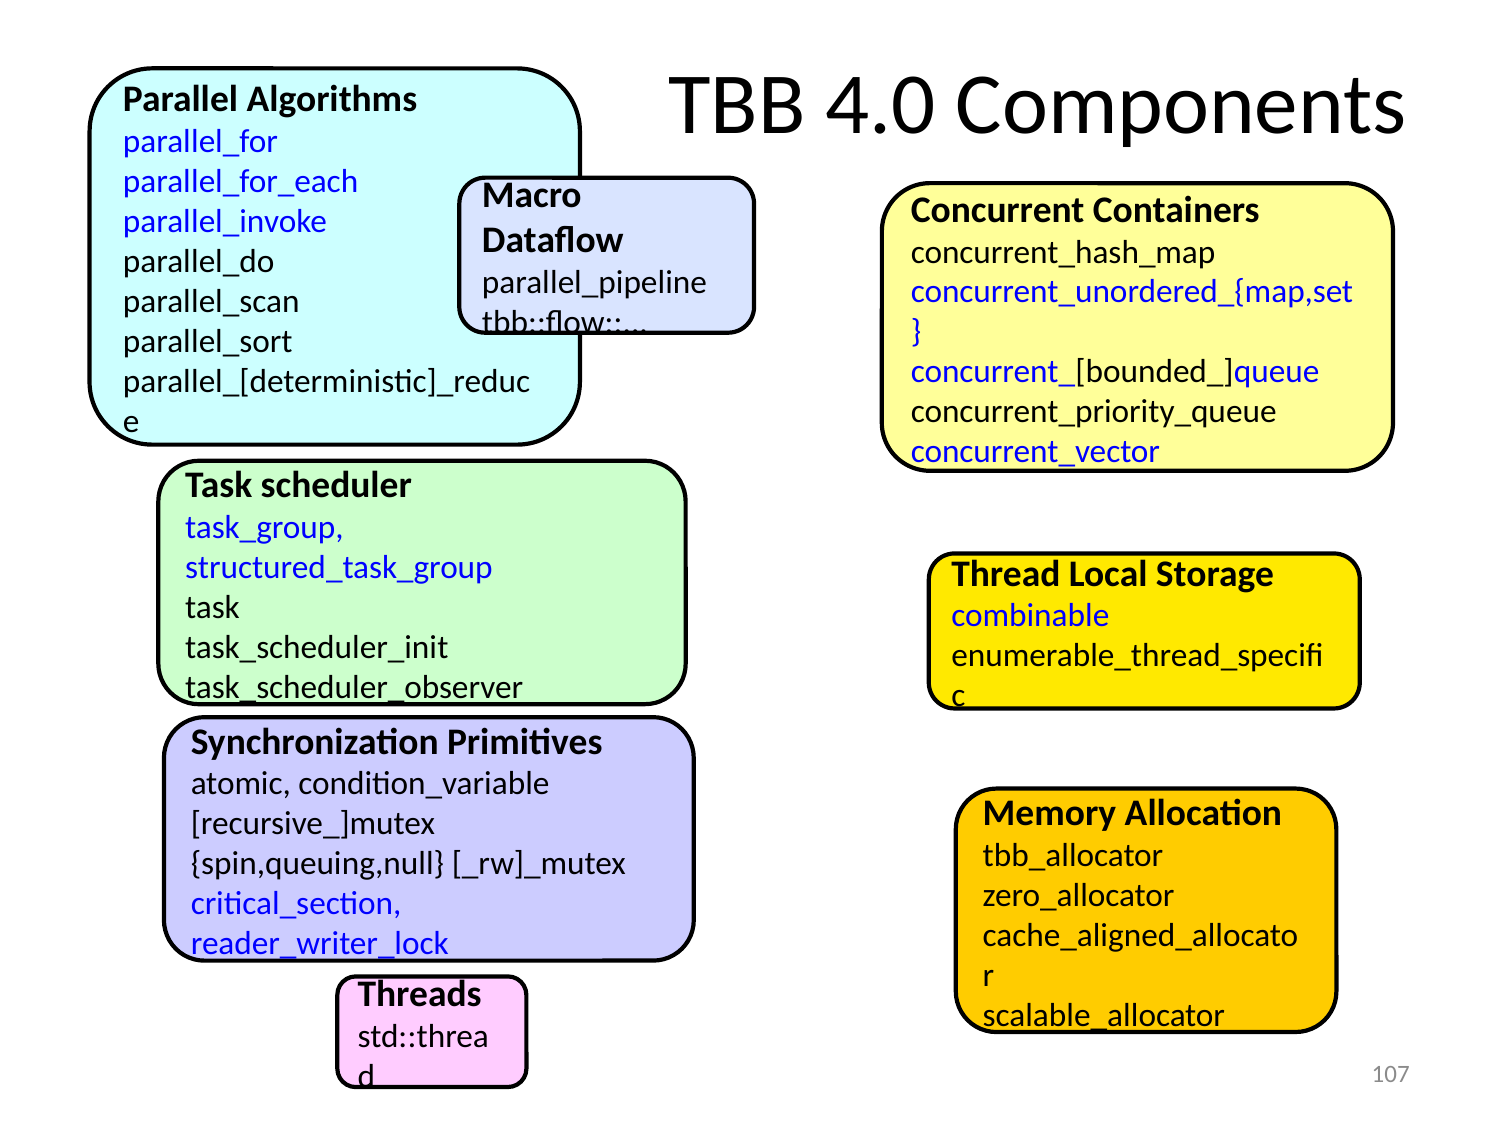

# TBB 4.0 Components
Parallel Algorithms
parallel_for
parallel_for_each
parallel_invoke
parallel_do
parallel_scan
parallel_sort
parallel_[deterministic]_reduce
Macro Dataflow
parallel_pipeline
tbb::flow::...
Concurrent Containers
concurrent_hash_map
concurrent_unordered_{map,set}
concurrent_[bounded_]queue
concurrent_priority_queue
concurrent_vector
Thread Local Storage
combinable
enumerable_thread_specific
Memory Allocation
tbb_allocator
zero_allocator
cache_aligned_allocator
scalable_allocator
Task scheduler
task_group, structured_task_group
task
task_scheduler_init
task_scheduler_observer
Synchronization Primitives
atomic, condition_variable
[recursive_]mutex
{spin,queuing,null} [_rw]_mutex
critical_section, reader_writer_lock
Threads
std::thread
107